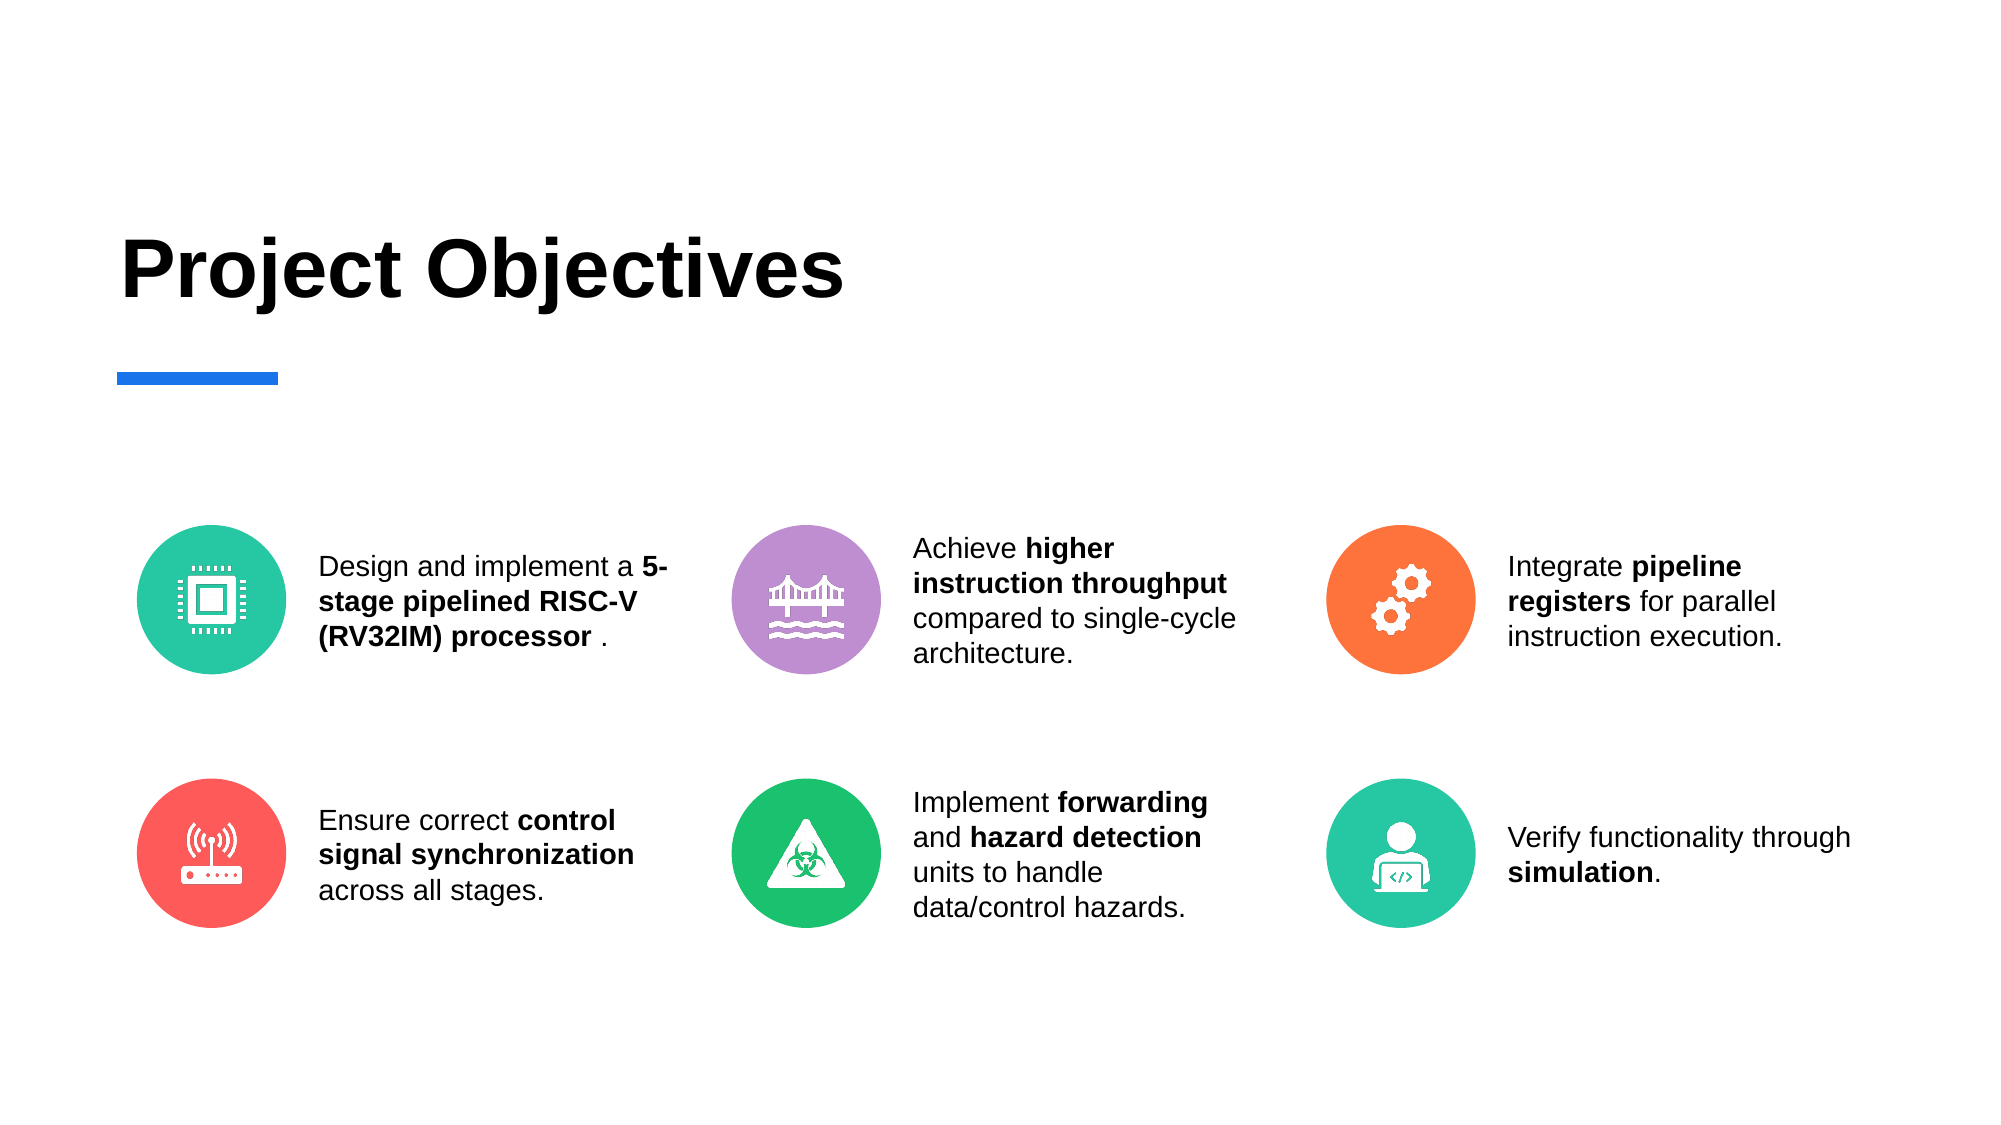

# Project Objectives
Design and implement a 5-stage pipelined RISC-V (RV32IM) processor .
Achieve higher instruction throughput compared to single-cycle architecture.
Integrate pipeline registers for parallel instruction execution.
Ensure correct control signal synchronization across all stages.
Implement forwarding and hazard detection units to handle data/control hazards.
Verify functionality through simulation.